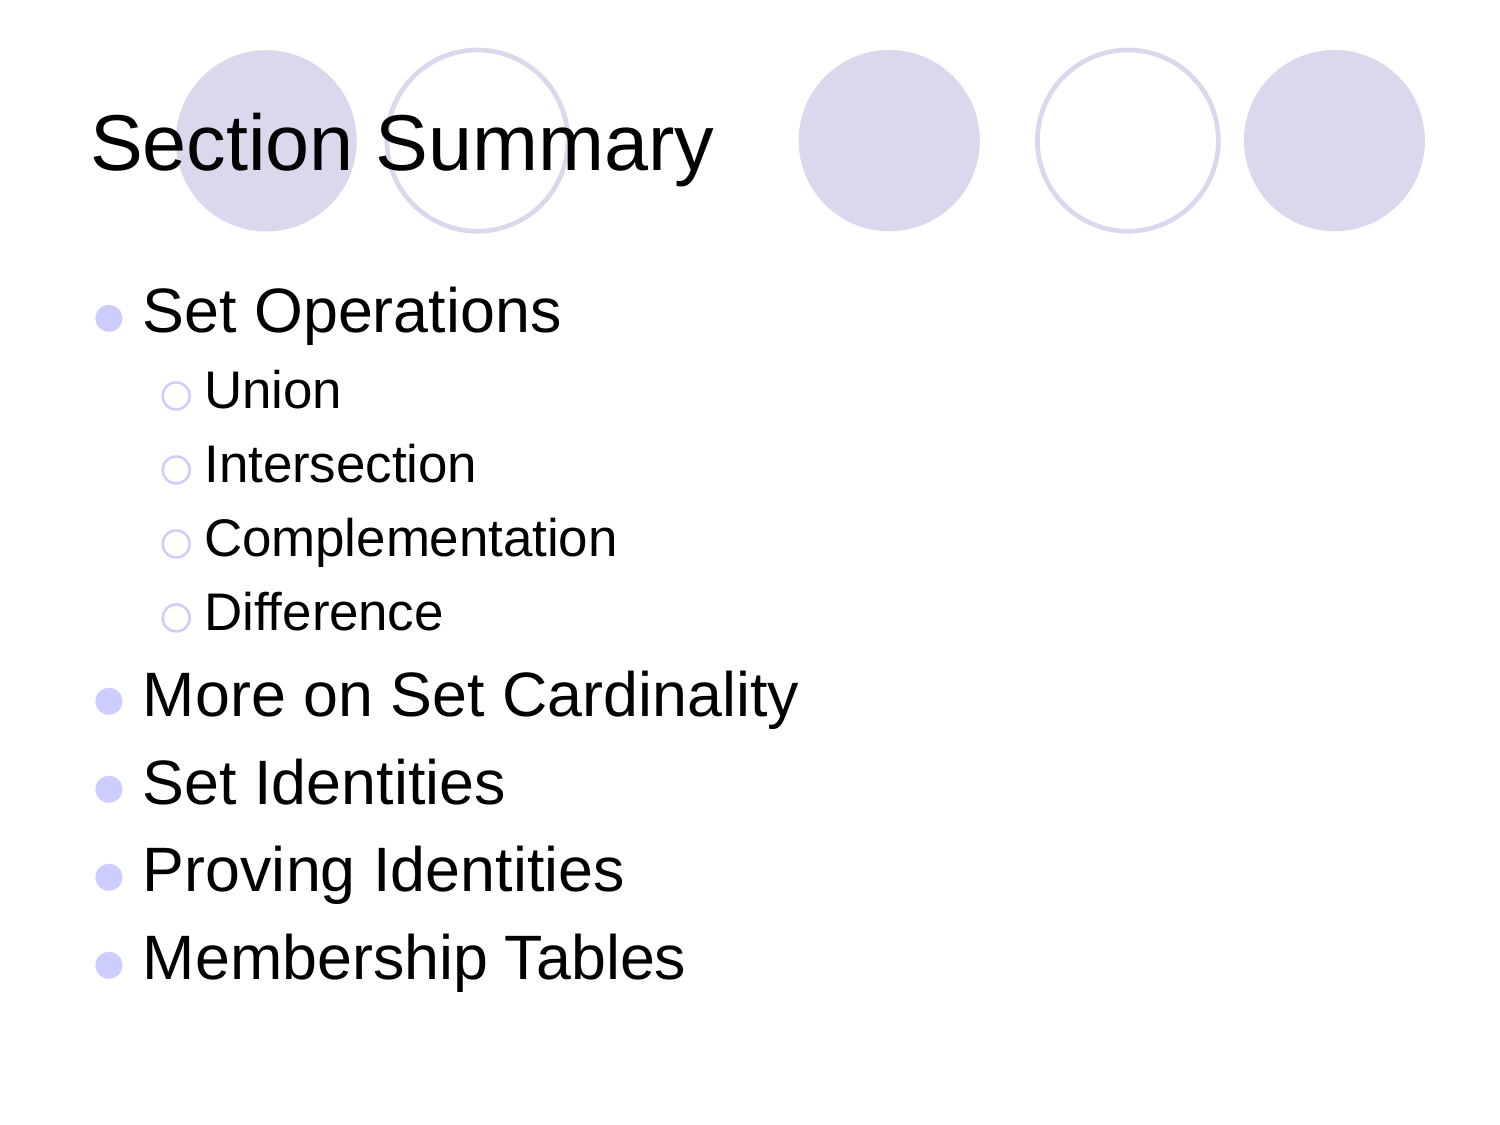

# Section Summary
Set Operations
Union
Intersection
Complementation
Difference
More on Set Cardinality
Set Identities
Proving Identities
Membership Tables